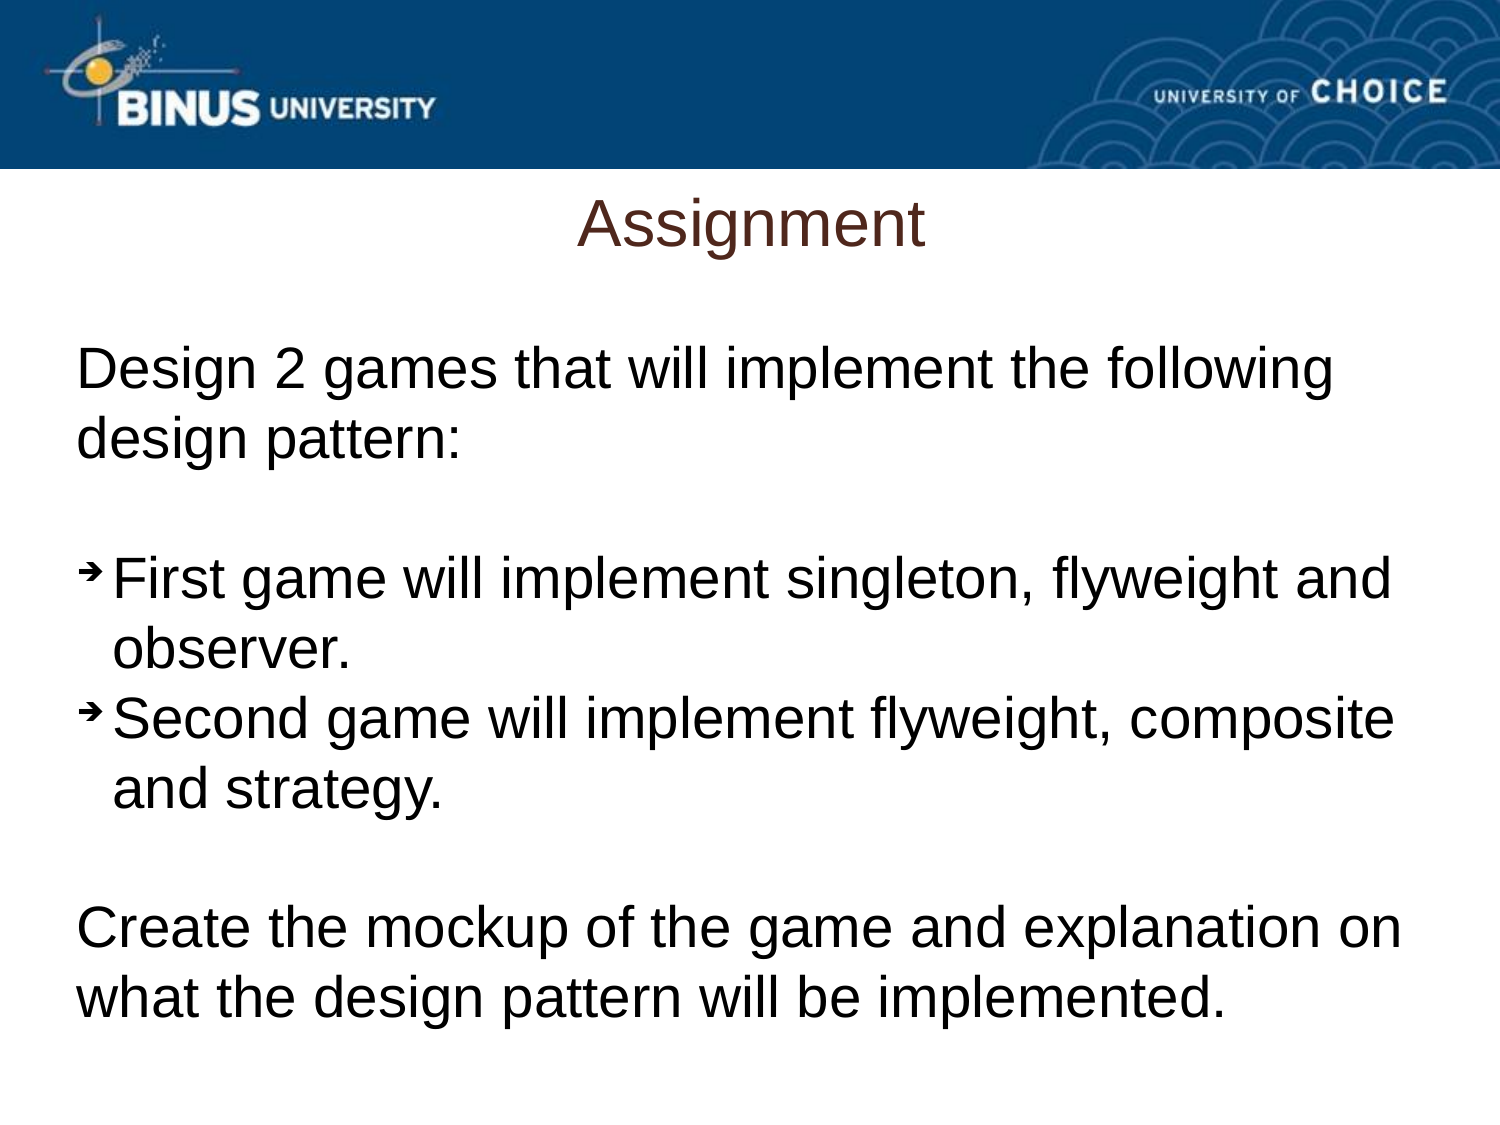

Assignment
Design 2 games that will implement the following design pattern:

First game will implement singleton, flyweight and observer.
Second game will implement flyweight, composite and strategy.

Create the mockup of the game and explanation on what the design pattern will be implemented.